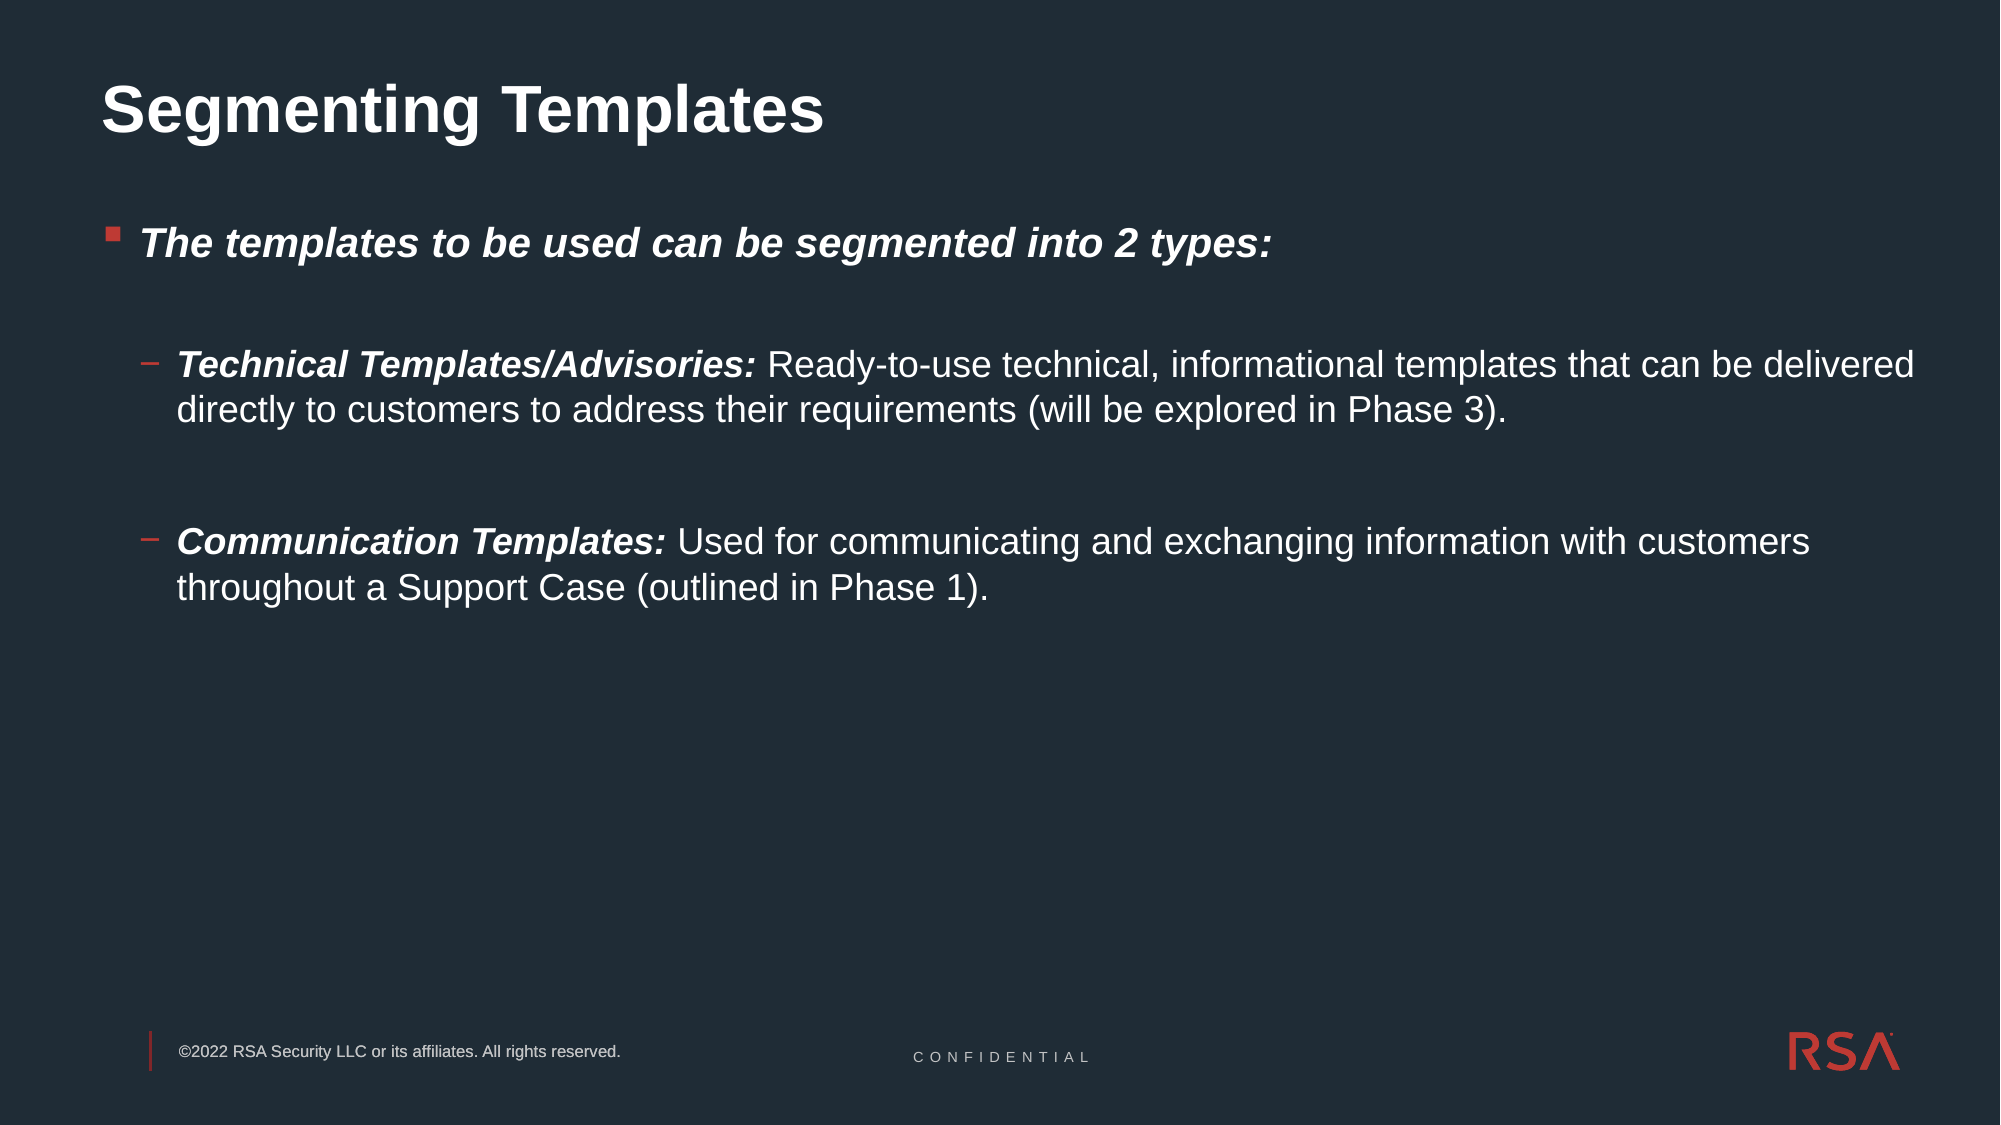

# Segmenting Templates
The templates to be used can be segmented into 2 types:

Technical Templates/Advisories: Ready-to-use technical, informational templates that can be delivered directly to customers to address their requirements (will be explored in Phase 3).

Communication Templates: Used for communicating and exchanging information with customers throughout a Support Case (outlined in Phase 1).

CONFIDENTIAL